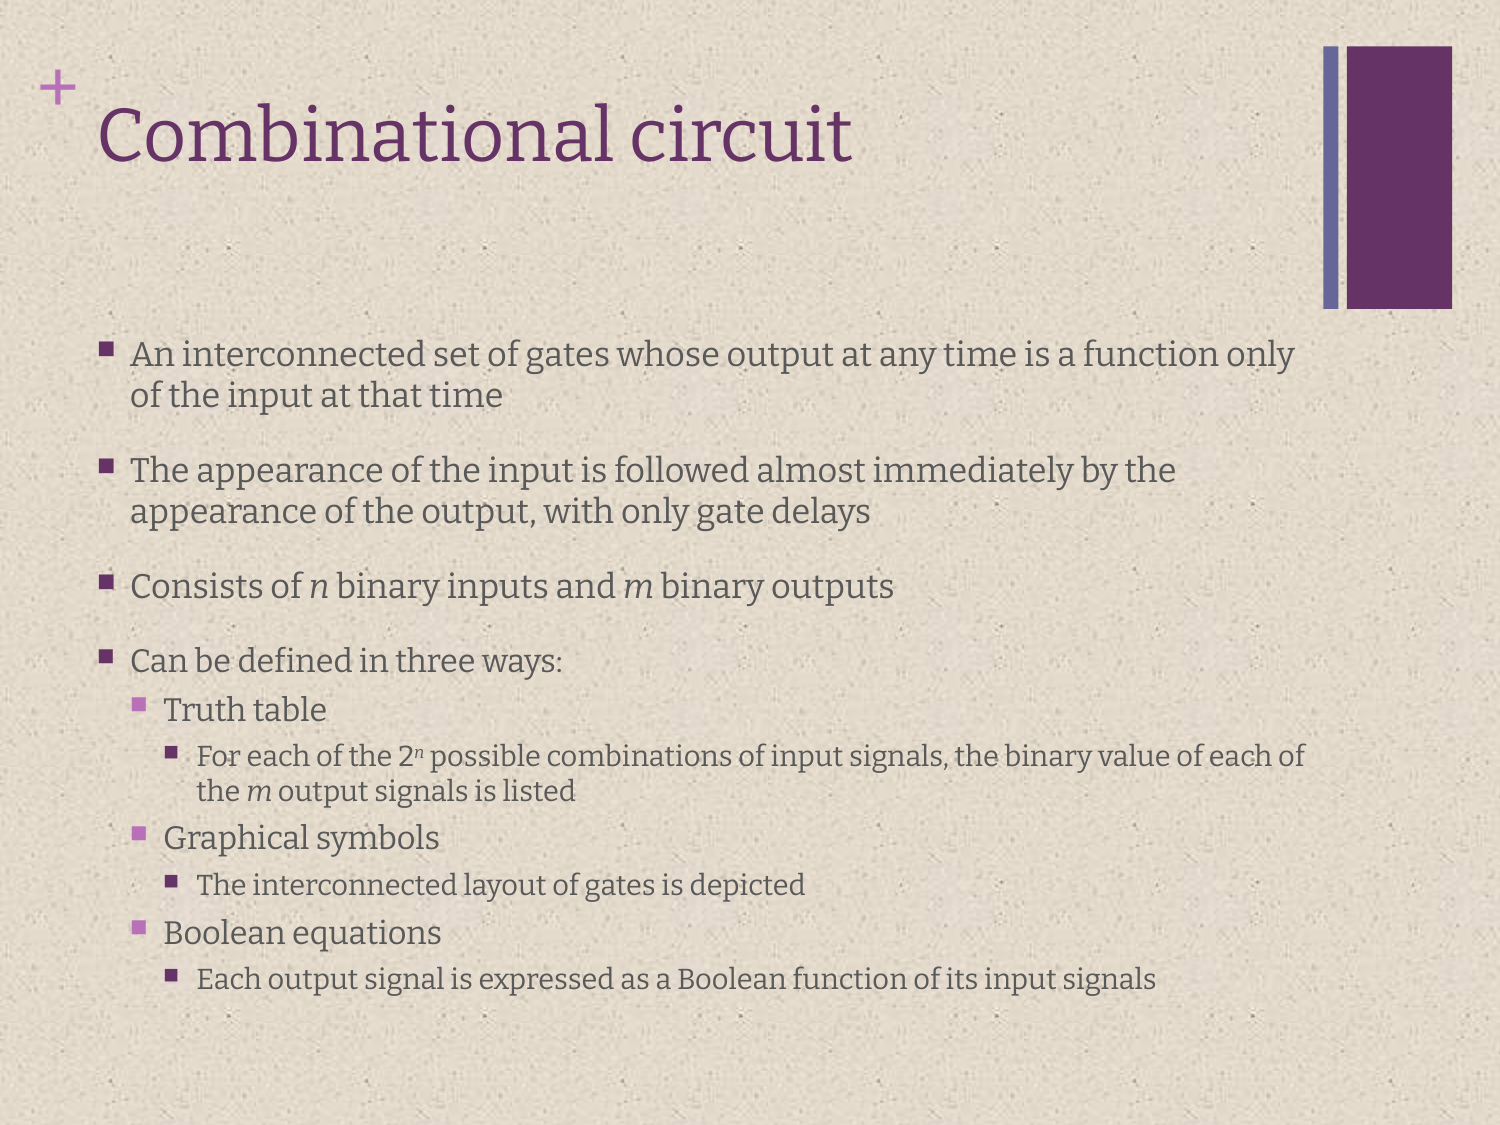

# Combinational circuit
An interconnected set of gates whose output at any time is a function only of the input at that time
The appearance of the input is followed almost immediately by the appearance of the output, with only gate delays
Consists of n binary inputs and m binary outputs
Can be defined in three ways:
Truth table
For each of the 2n possible combinations of input signals, the binary value of each of the m output signals is listed
Graphical symbols
The interconnected layout of gates is depicted
Boolean equations
Each output signal is expressed as a Boolean function of its input signals